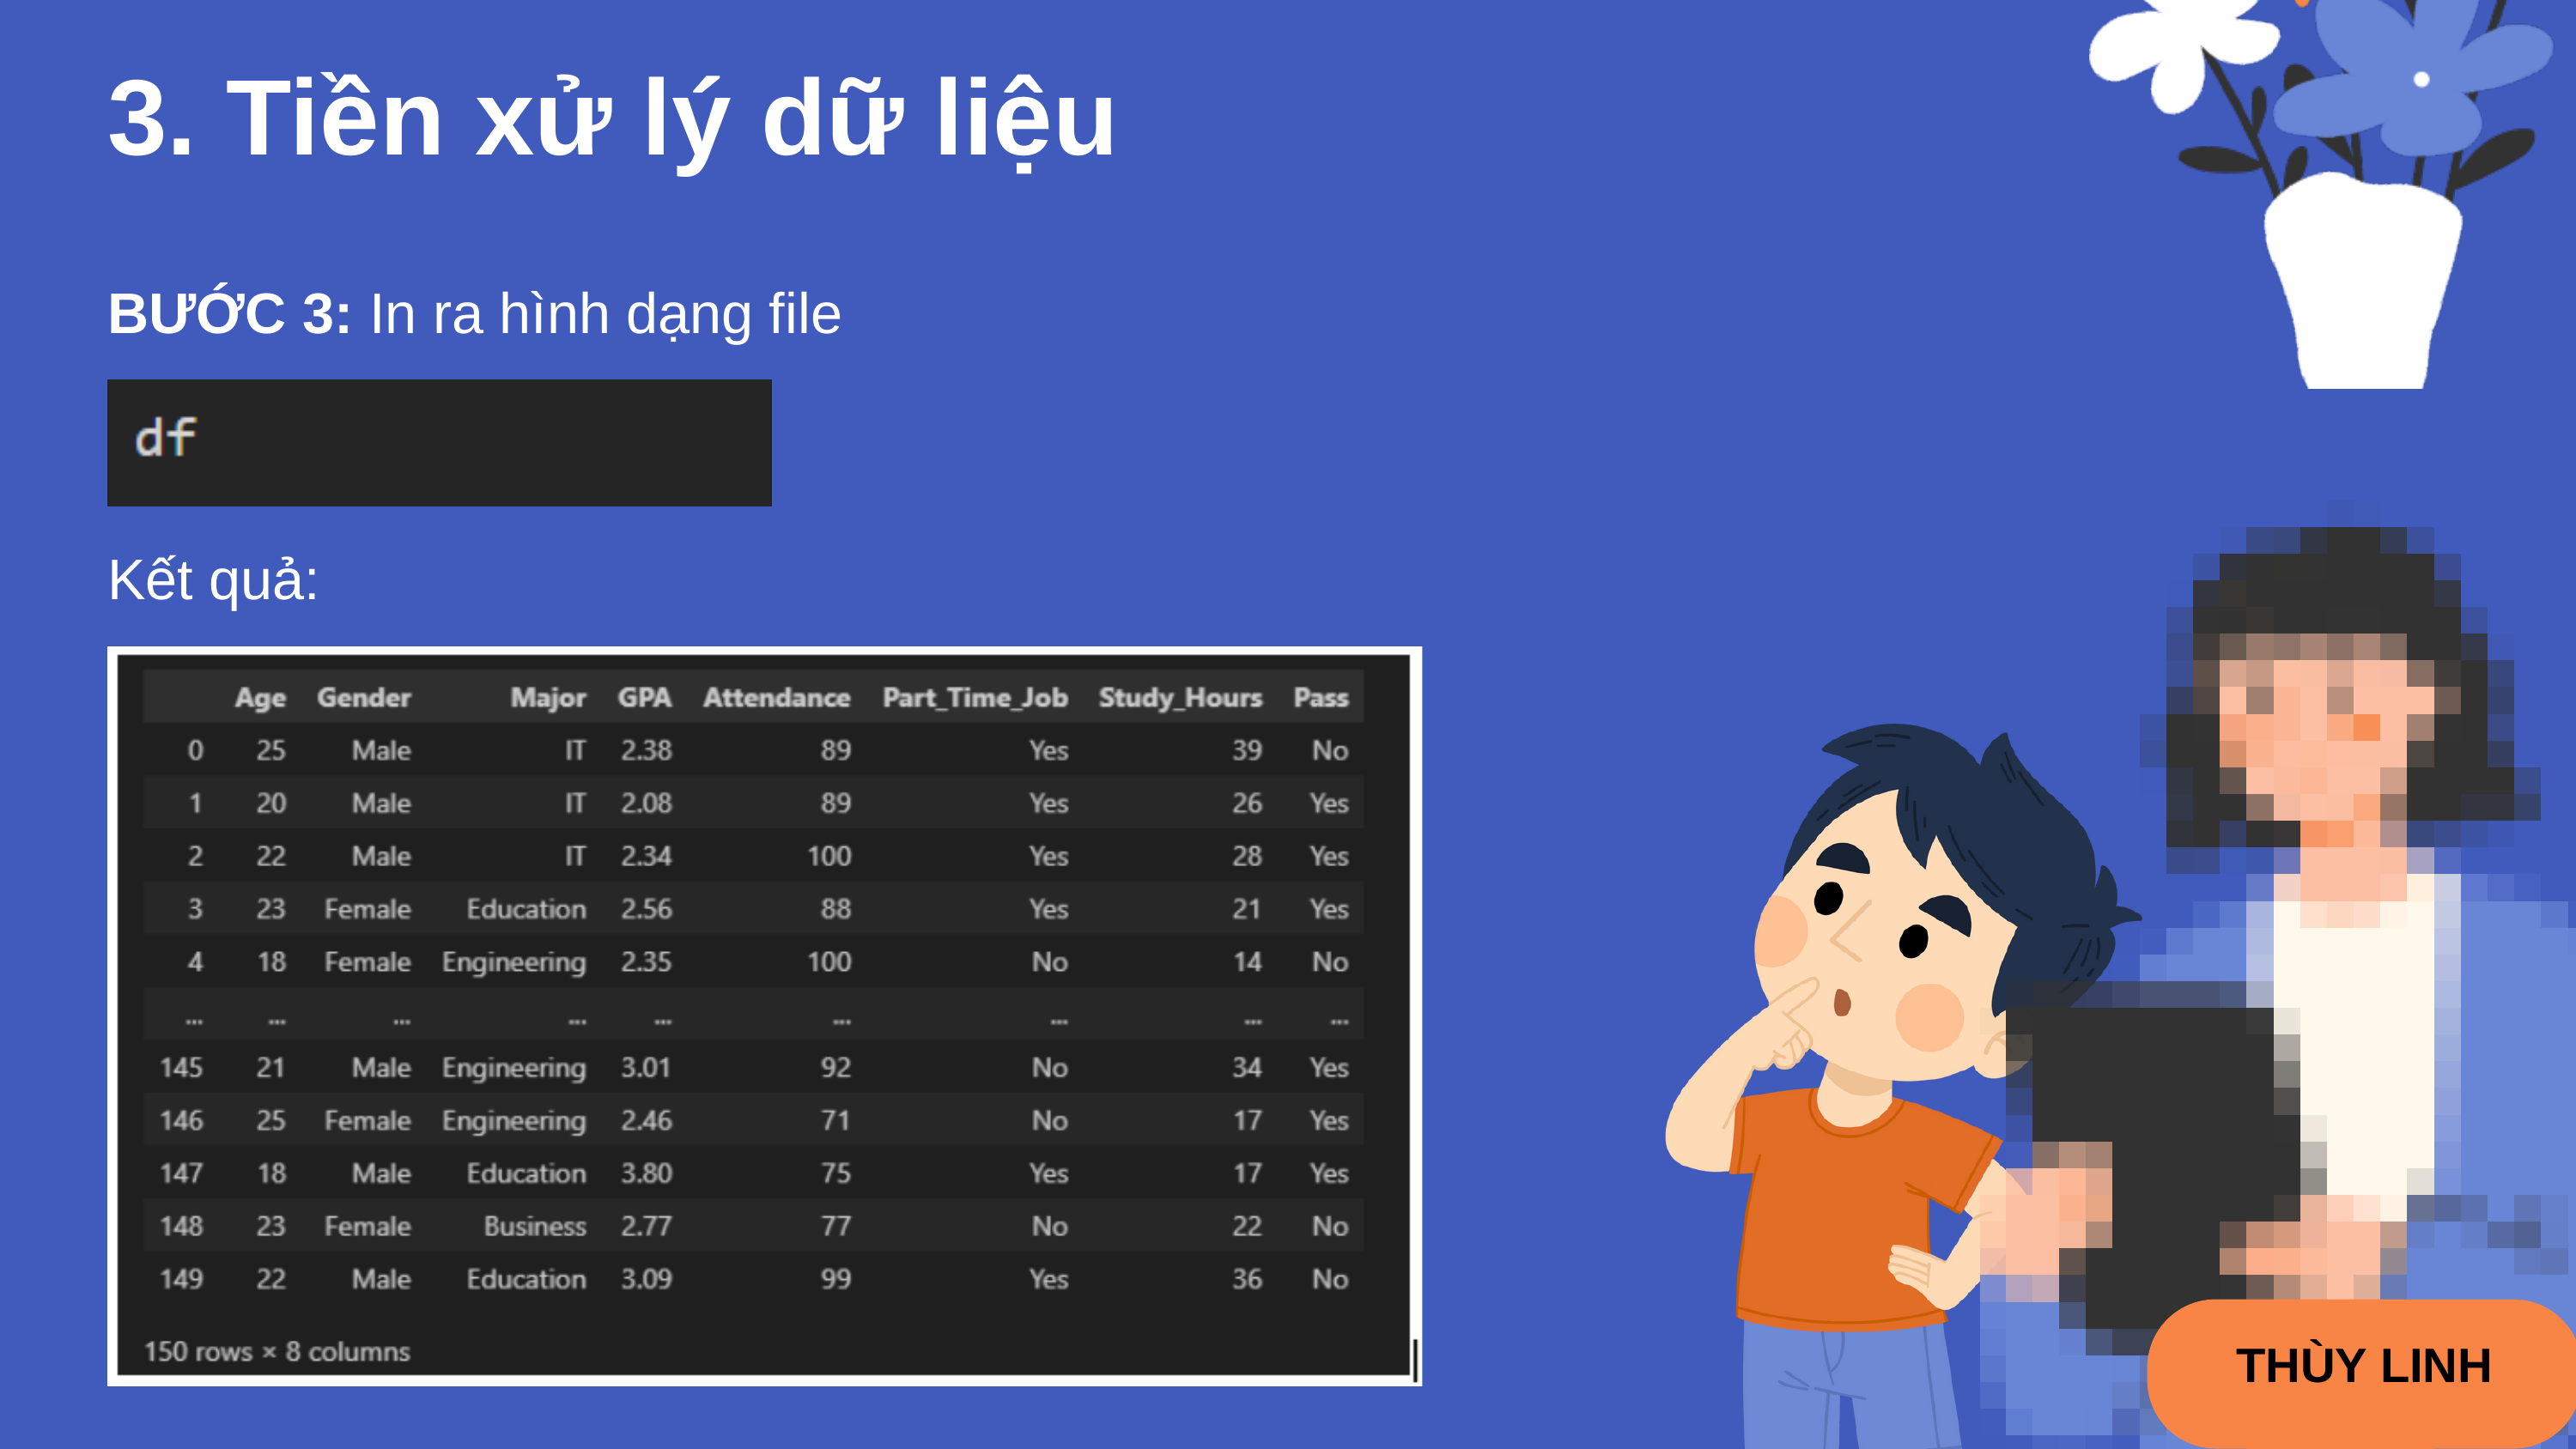

3. Tiền xử lý dữ liệu
BƯỚC 3: In ra hình dạng file

Kết quả:

THÙY LINH